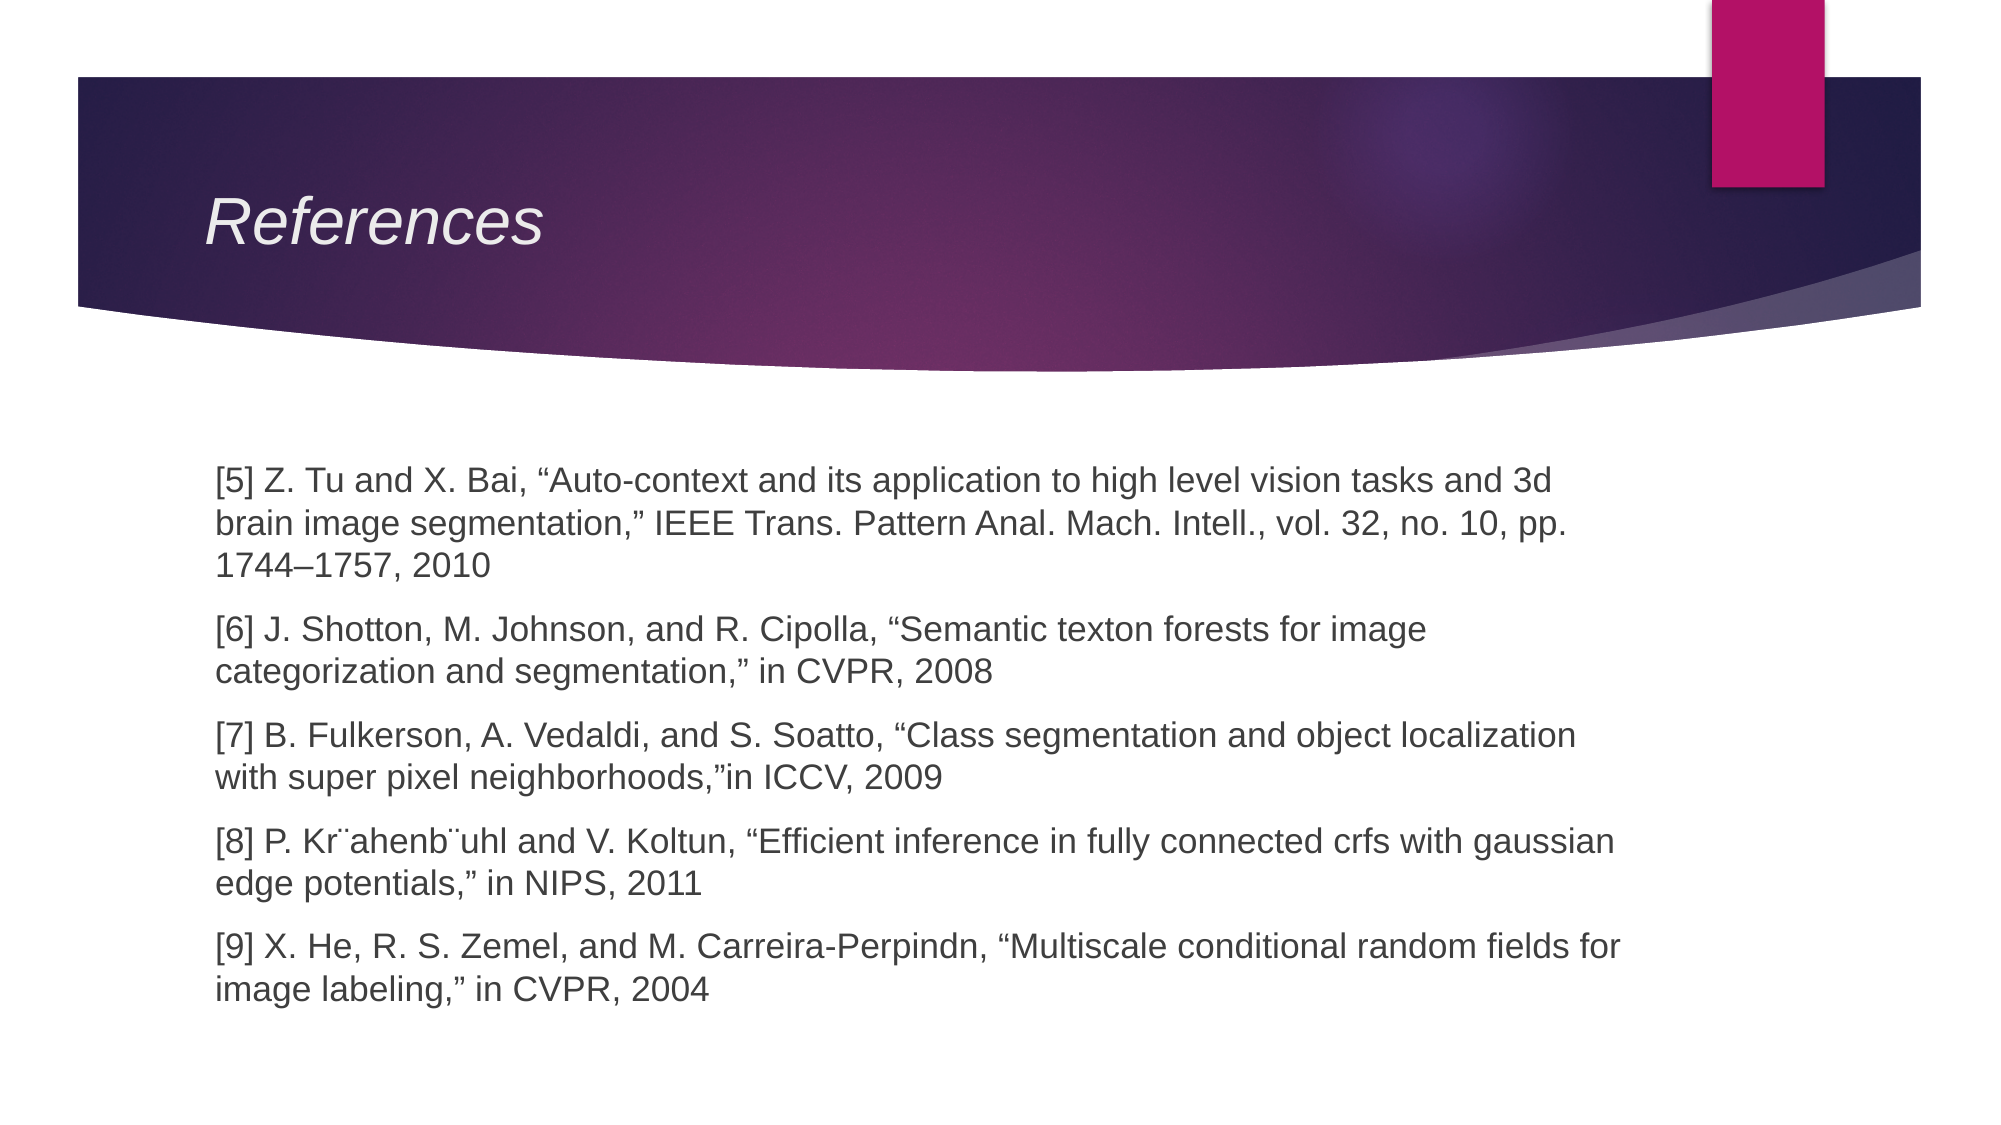

# References
[5] Z. Tu and X. Bai, “Auto-context and its application to high level vision tasks and 3d brain image segmentation,” IEEE Trans. Pattern Anal. Mach. Intell., vol. 32, no. 10, pp. 1744–1757, 2010
[6] J. Shotton, M. Johnson, and R. Cipolla, “Semantic texton forests for image categorization and segmentation,” in CVPR, 2008
[7] B. Fulkerson, A. Vedaldi, and S. Soatto, “Class segmentation and object localization with super pixel neighborhoods,”in ICCV, 2009
[8] P. Kr¨ahenb¨uhl and V. Koltun, “Efﬁcient inference in fully connected crfs with gaussian edge potentials,” in NIPS, 2011
[9] X. He, R. S. Zemel, and M. Carreira-Perpindn, “Multiscale conditional random ﬁelds for image labeling,” in CVPR, 2004